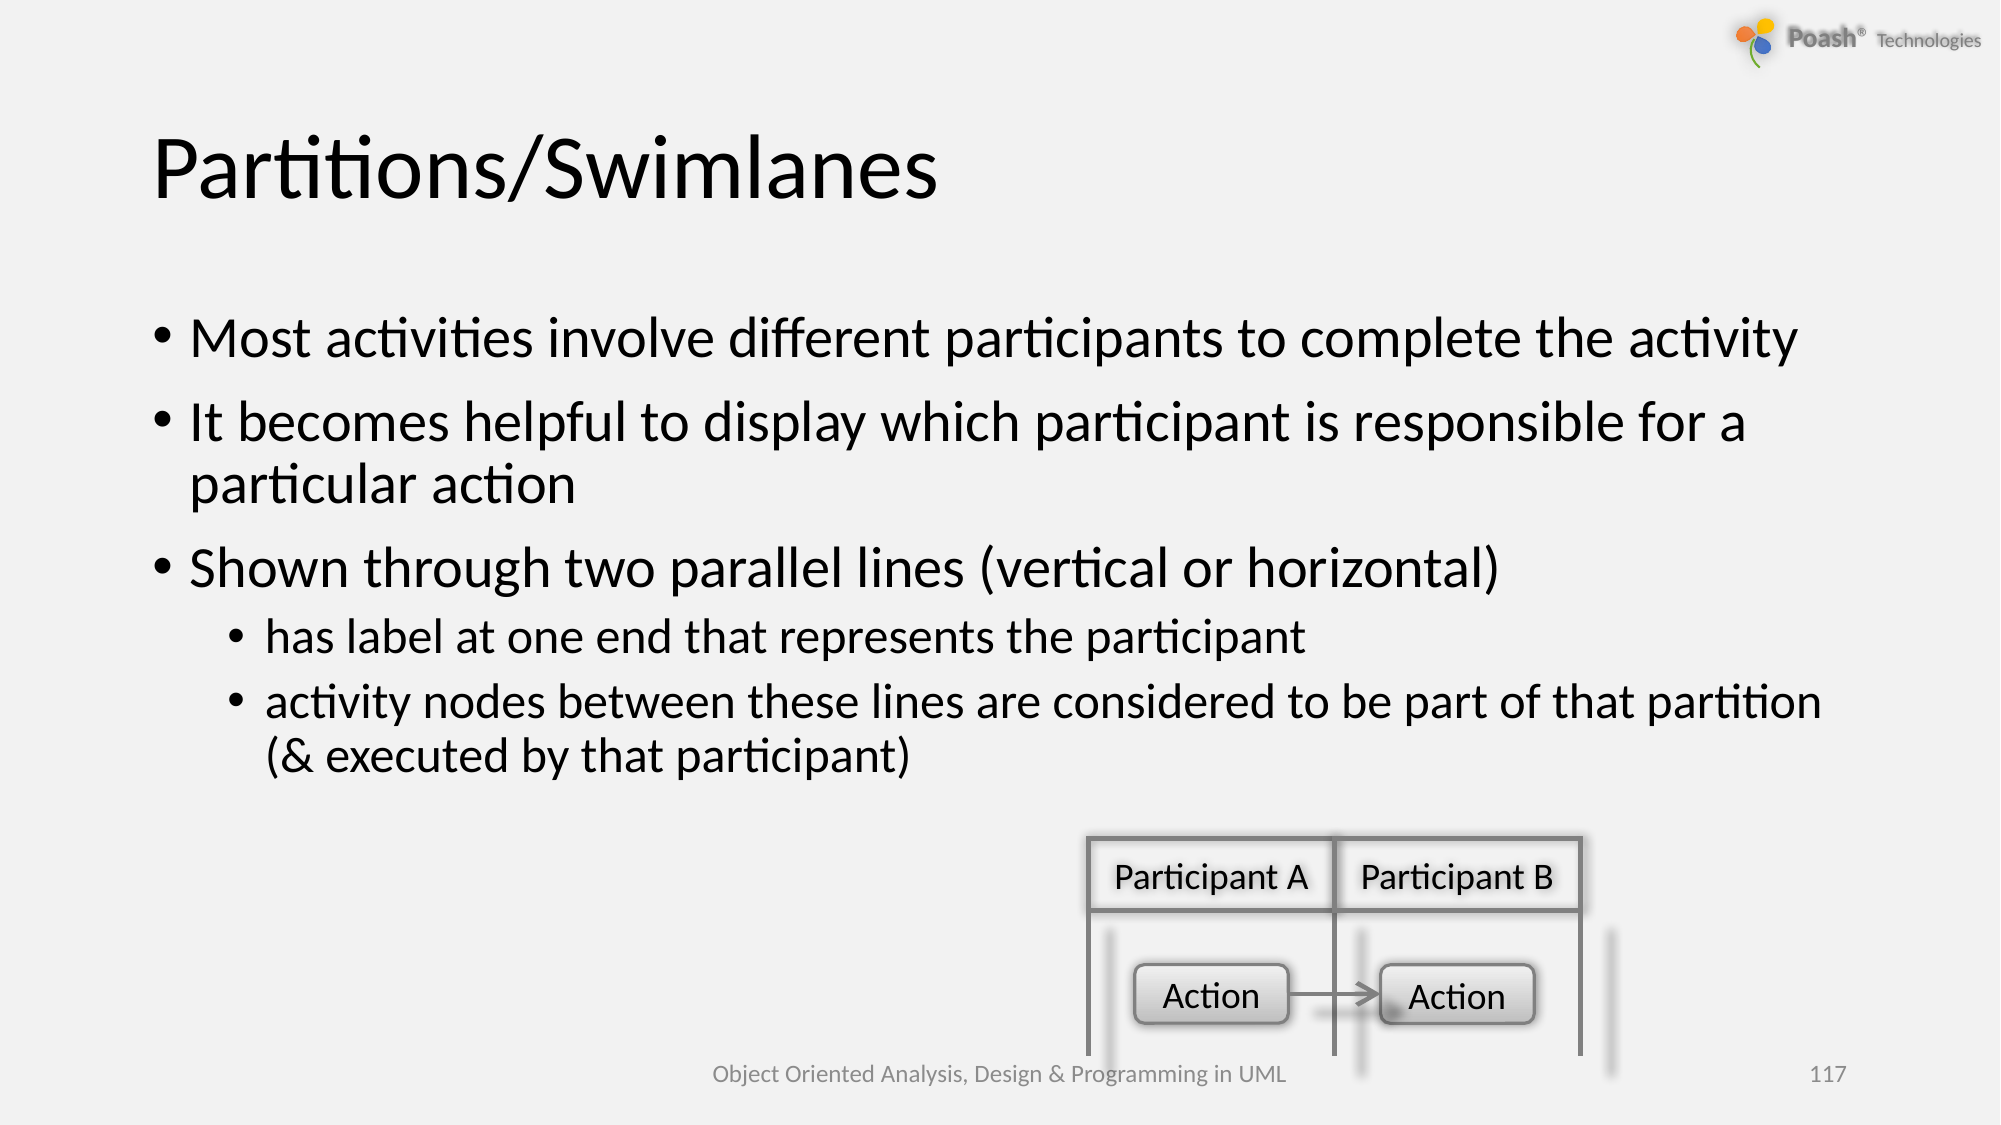

# Partitions/Swimlanes
Most activities involve different participants to complete the activity
It becomes helpful to display which participant is responsible for a particular action
Shown through two parallel lines (vertical or horizontal)
has label at one end that represents the participant
activity nodes between these lines are considered to be part of that partition (& executed by that participant)
Participant A
Participant B
Action
Action
Object Oriented Analysis, Design & Programming in UML
117